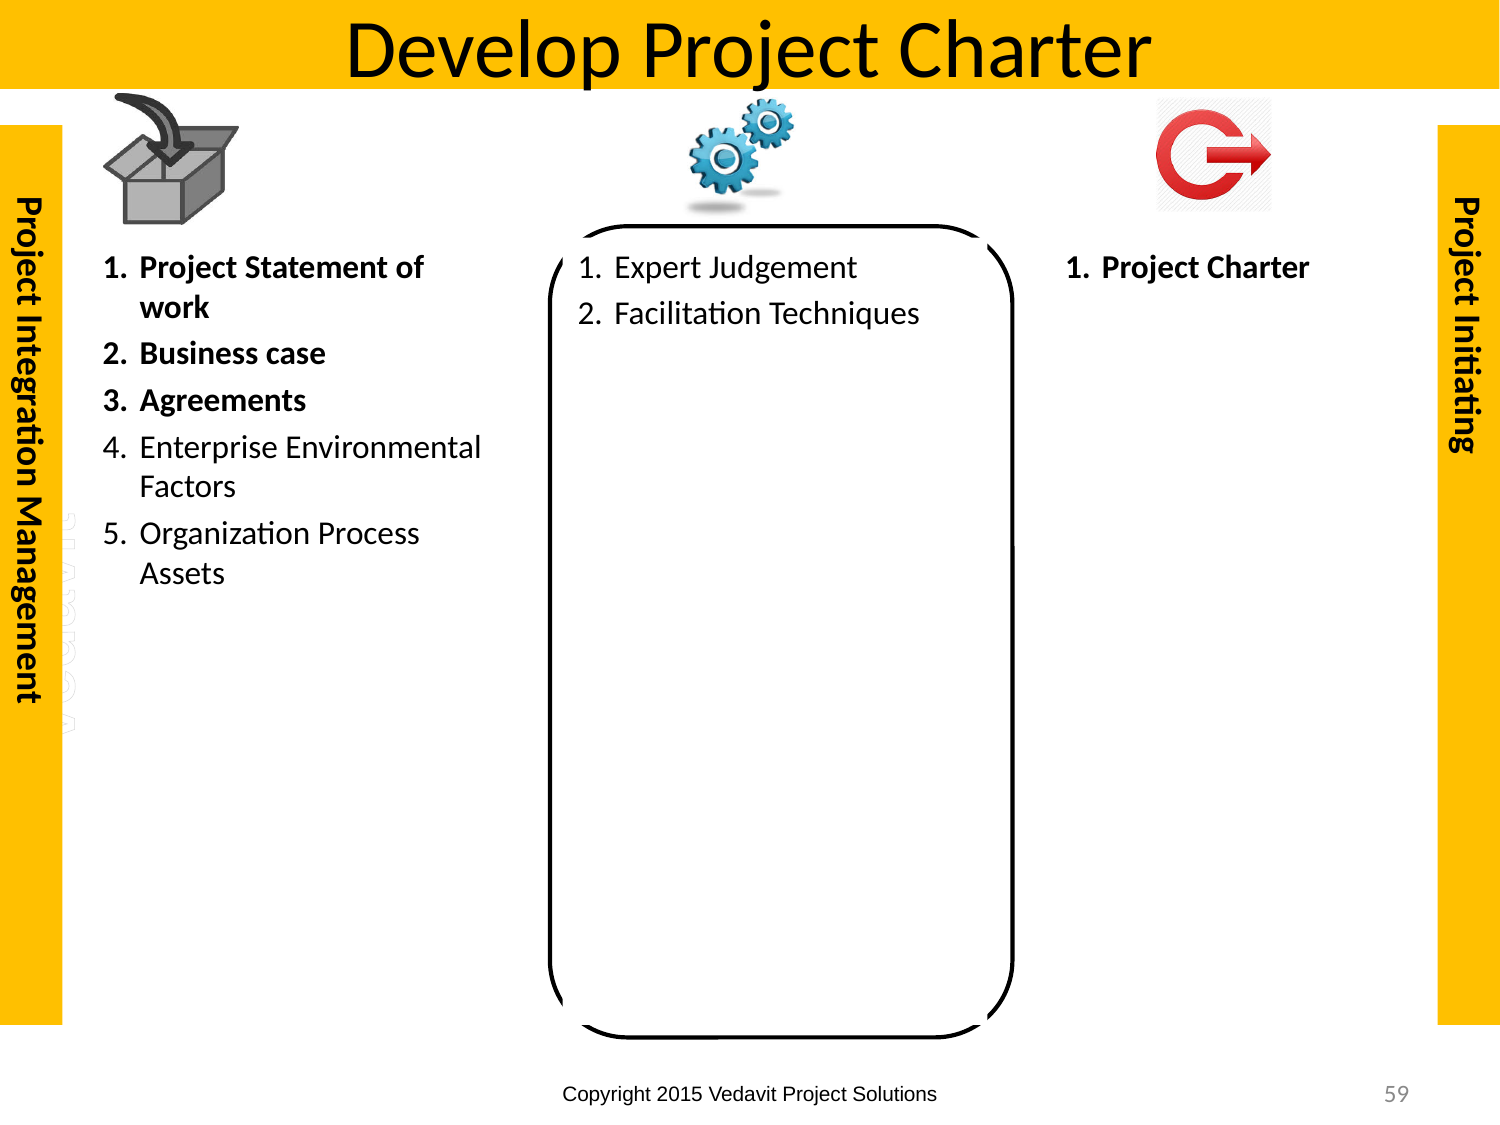

# Develop Project Charter
Project Integration Management
Project Initiating
Project Statement of work
Business case
Agreements
Enterprise Environmental Factors
Organization Process Assets
Expert Judgement
Facilitation Techniques
Project Charter
59